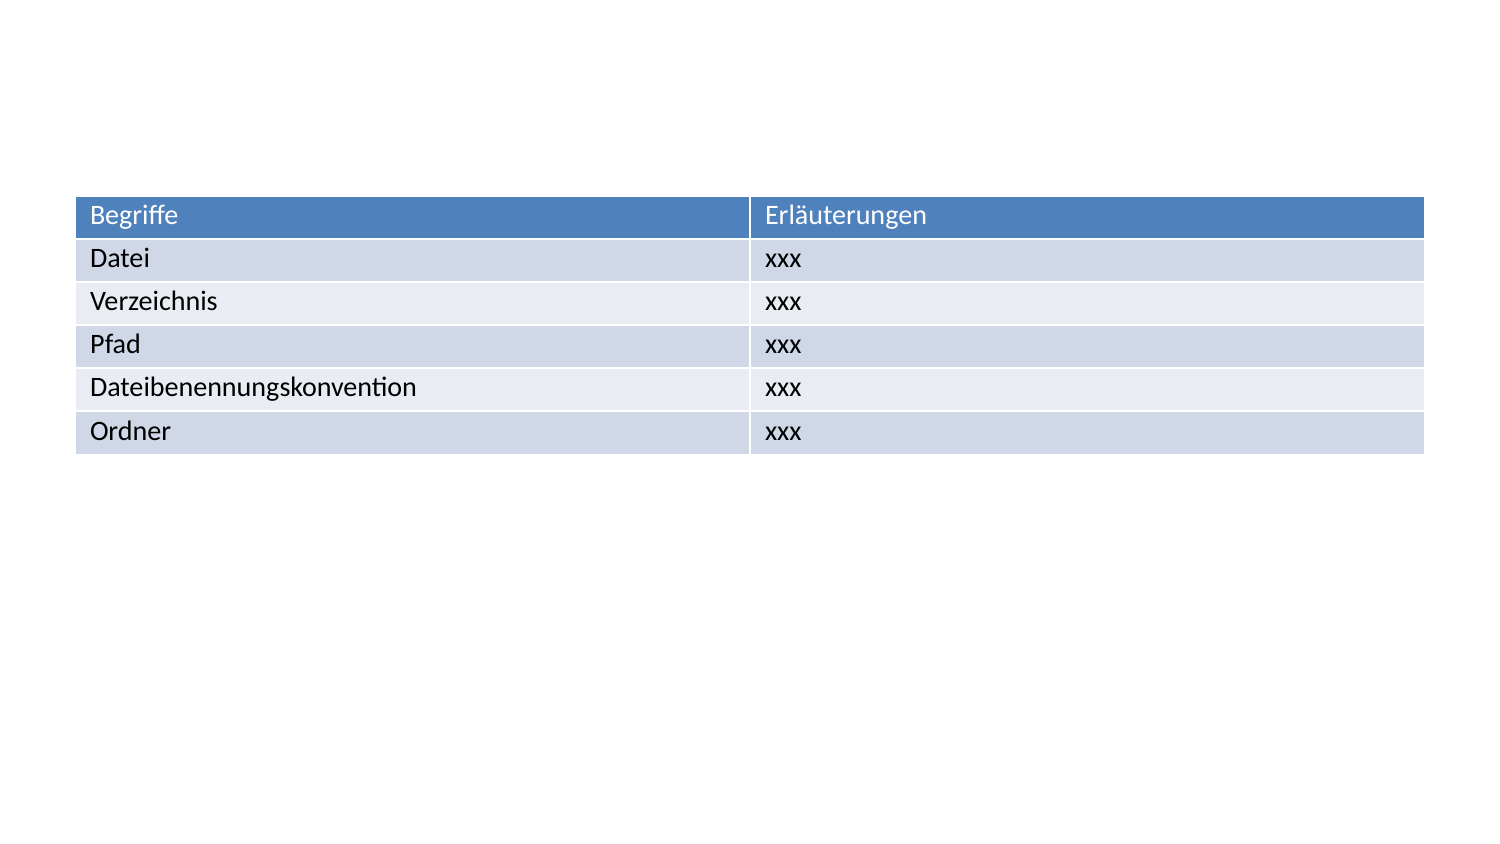

| Begriffe | Erläuterungen |
| --- | --- |
| Datei | xxx |
| Verzeichnis | xxx |
| Pfad | xxx |
| Dateibenennungskonvention | xxx |
| Ordner | xxx |